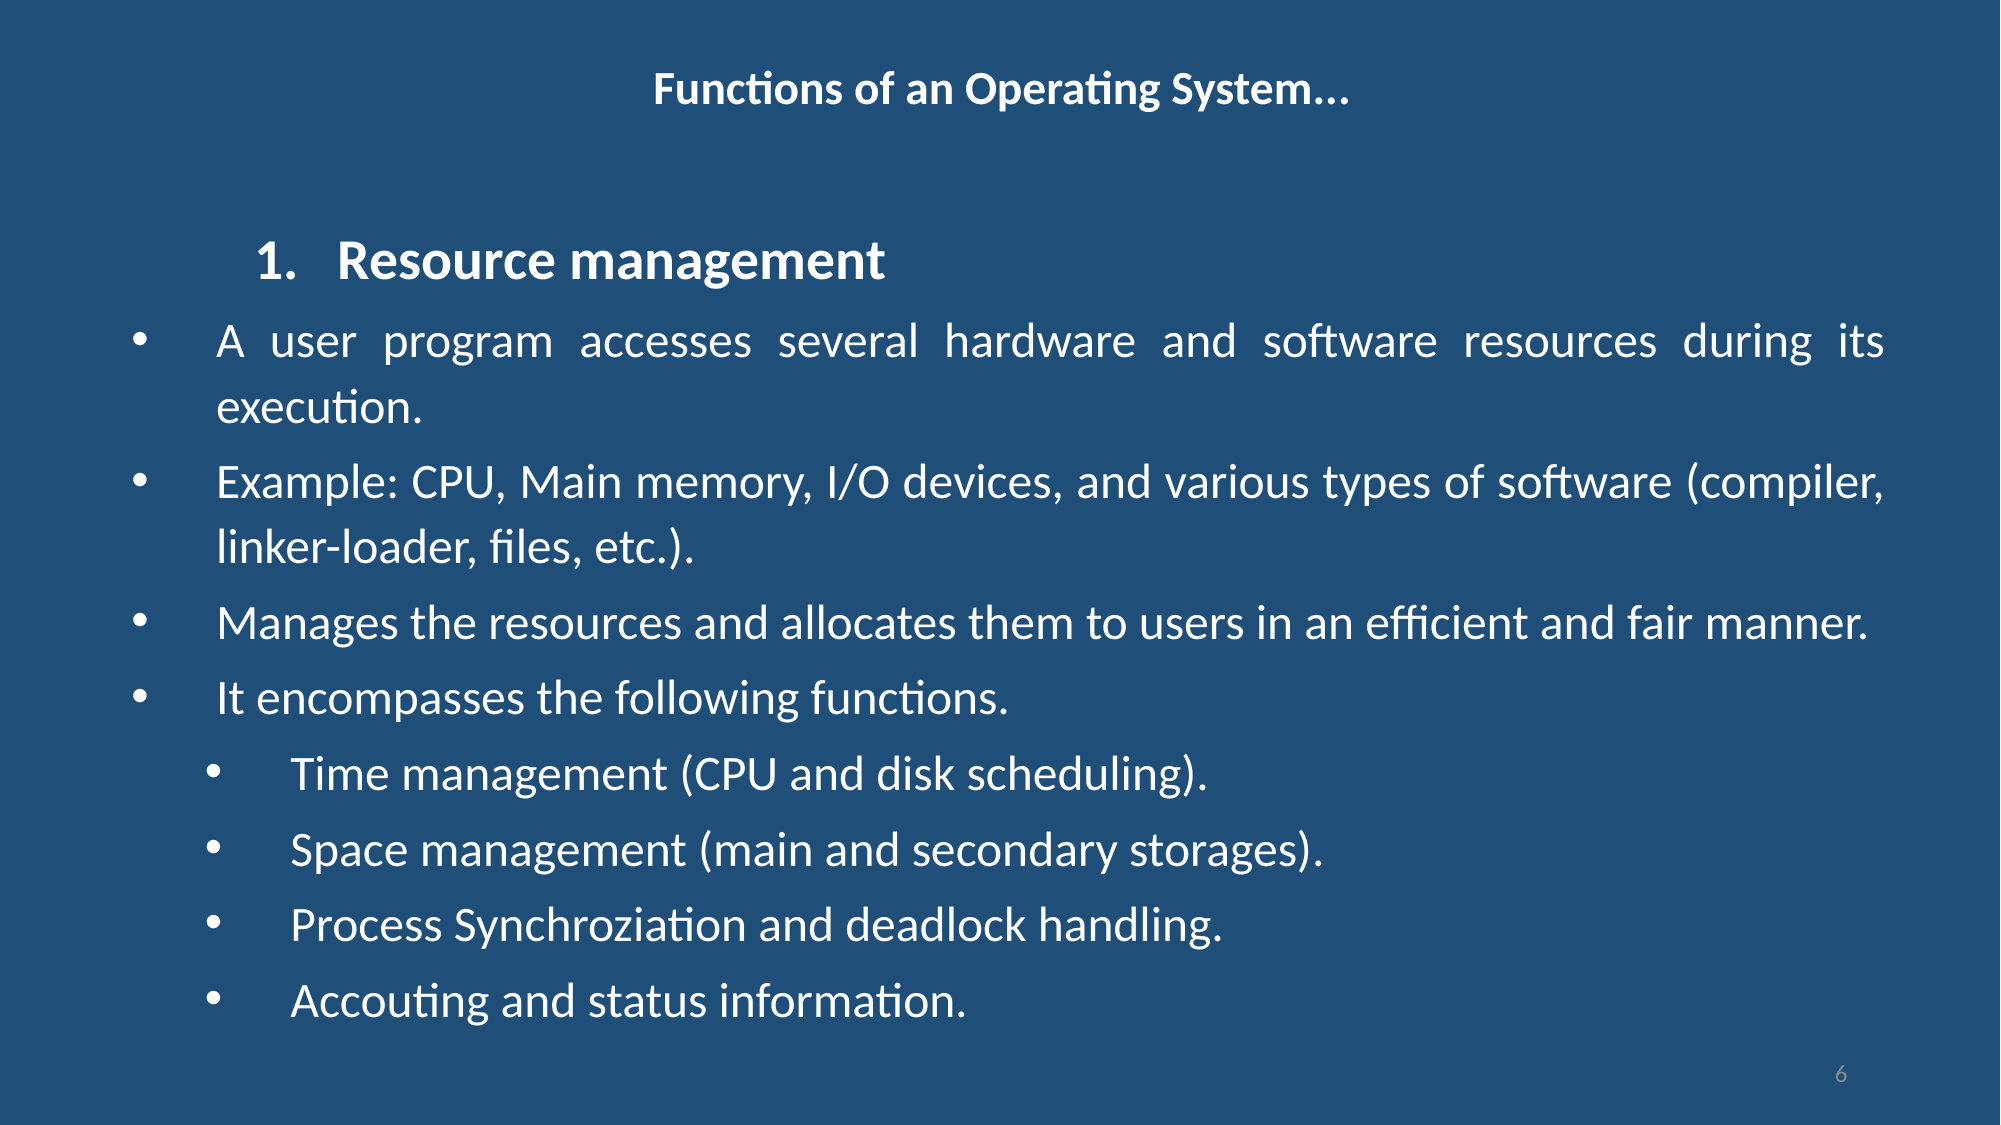

# Functions of an Operating System...
Resource management
A user program accesses several hardware and software resources during its execution.
Example: CPU, Main memory, I/O devices, and various types of software (compiler, linker-loader, files, etc.).
Manages the resources and allocates them to users in an efficient and fair manner.
It encompasses the following functions.
Time management (CPU and disk scheduling).
Space management (main and secondary storages).
Process Synchroziation and deadlock handling.
Accouting and status information.

6